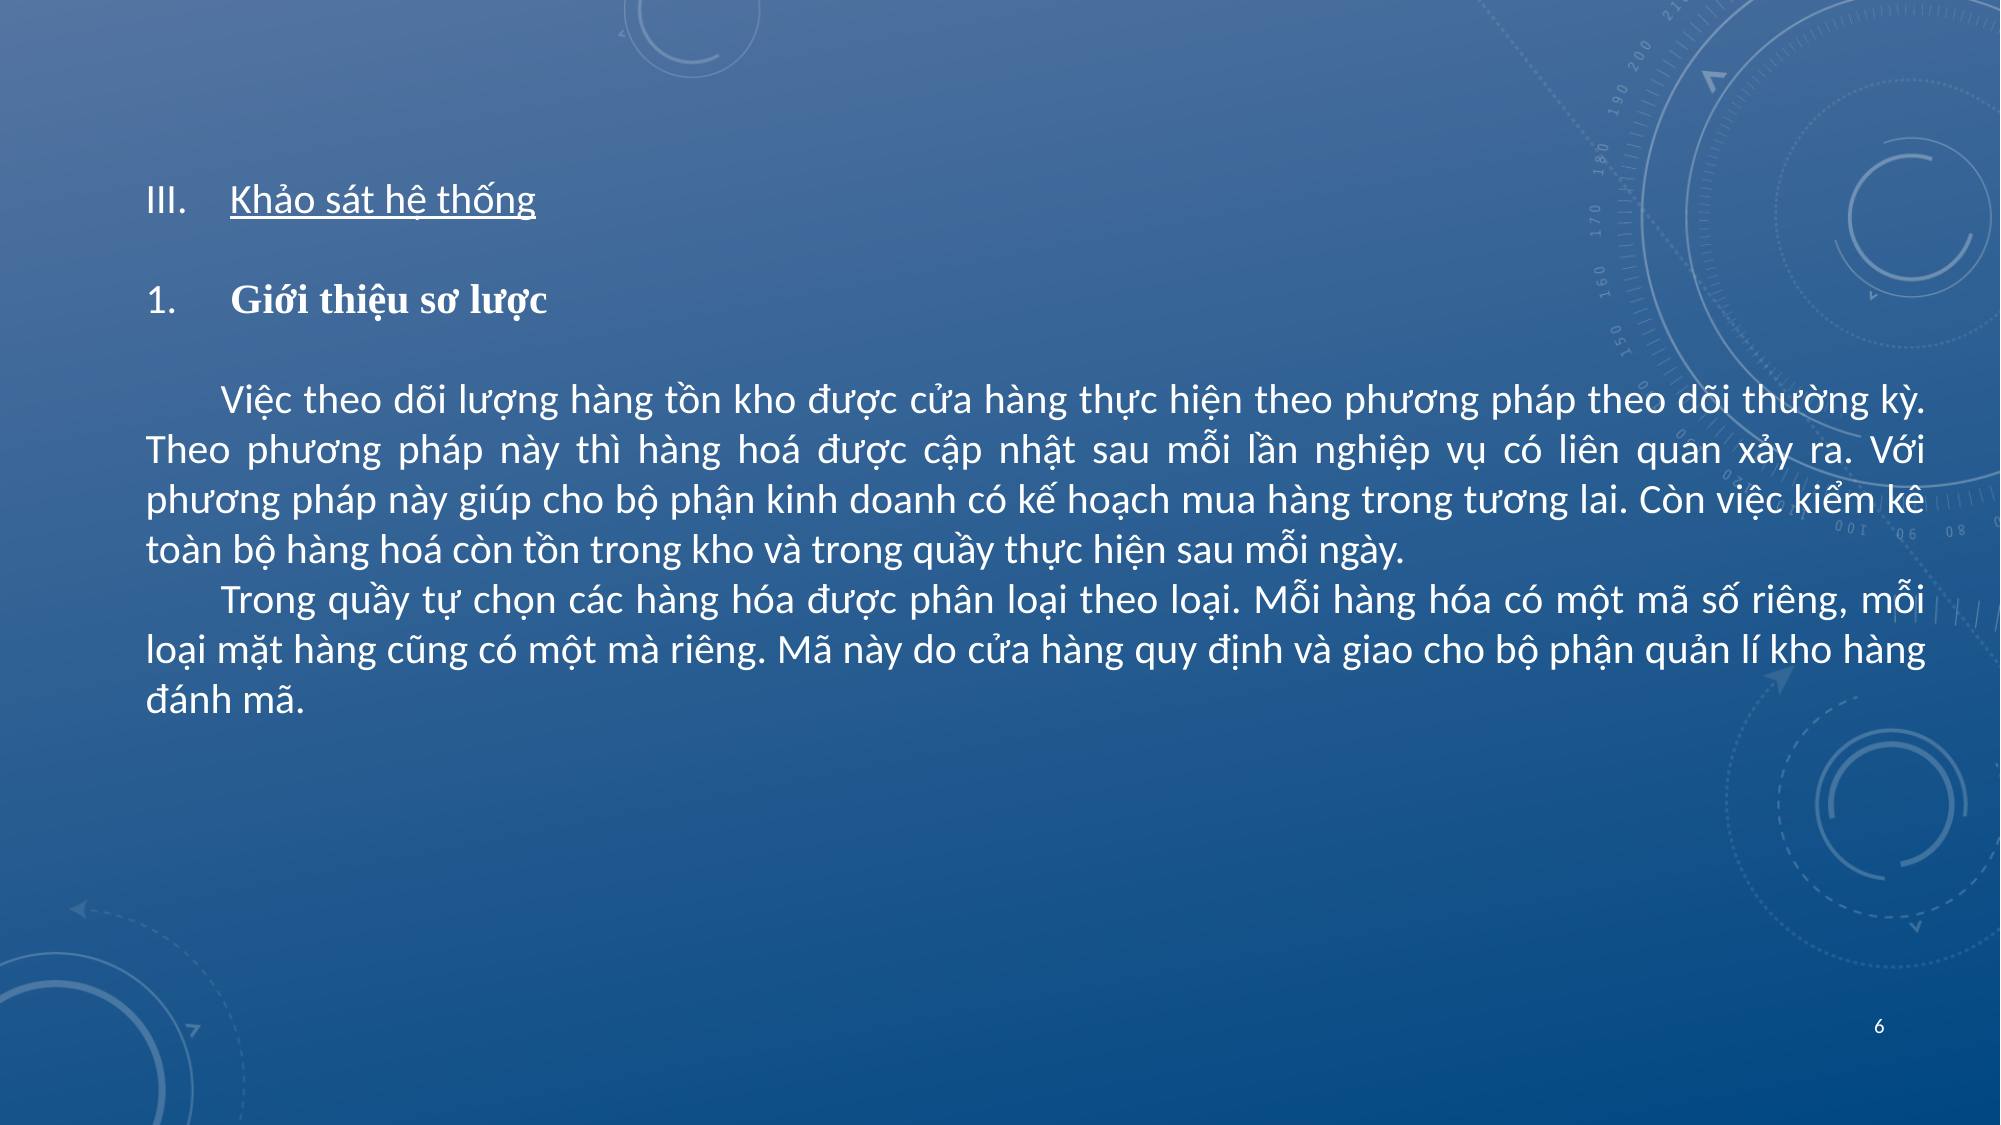

Khảo sát hệ thống

 Giới thiệu sơ lược

Việc theo dõi lượng hàng tồn kho được cửa hàng thực hiện theo phương pháp theo dõi thường kỳ. Theo phương pháp này thì hàng hoá được cập nhật sau mỗi lần nghiệp vụ có liên quan xảy ra. Với phương pháp này giúp cho bộ phận kinh doanh có kế hoạch mua hàng trong tương lai. Còn việc kiểm kê toàn bộ hàng hoá còn tồn trong kho và trong quầy thực hiện sau mỗi ngày.
Trong quầy tự chọn các hàng hóa được phân loại theo loại. Mỗi hàng hóa có một mã số riêng, mỗi loại mặt hàng cũng có một mà riêng. Mã này do cửa hàng quy định và giao cho bộ phận quản lí kho hàng đánh mã.

6